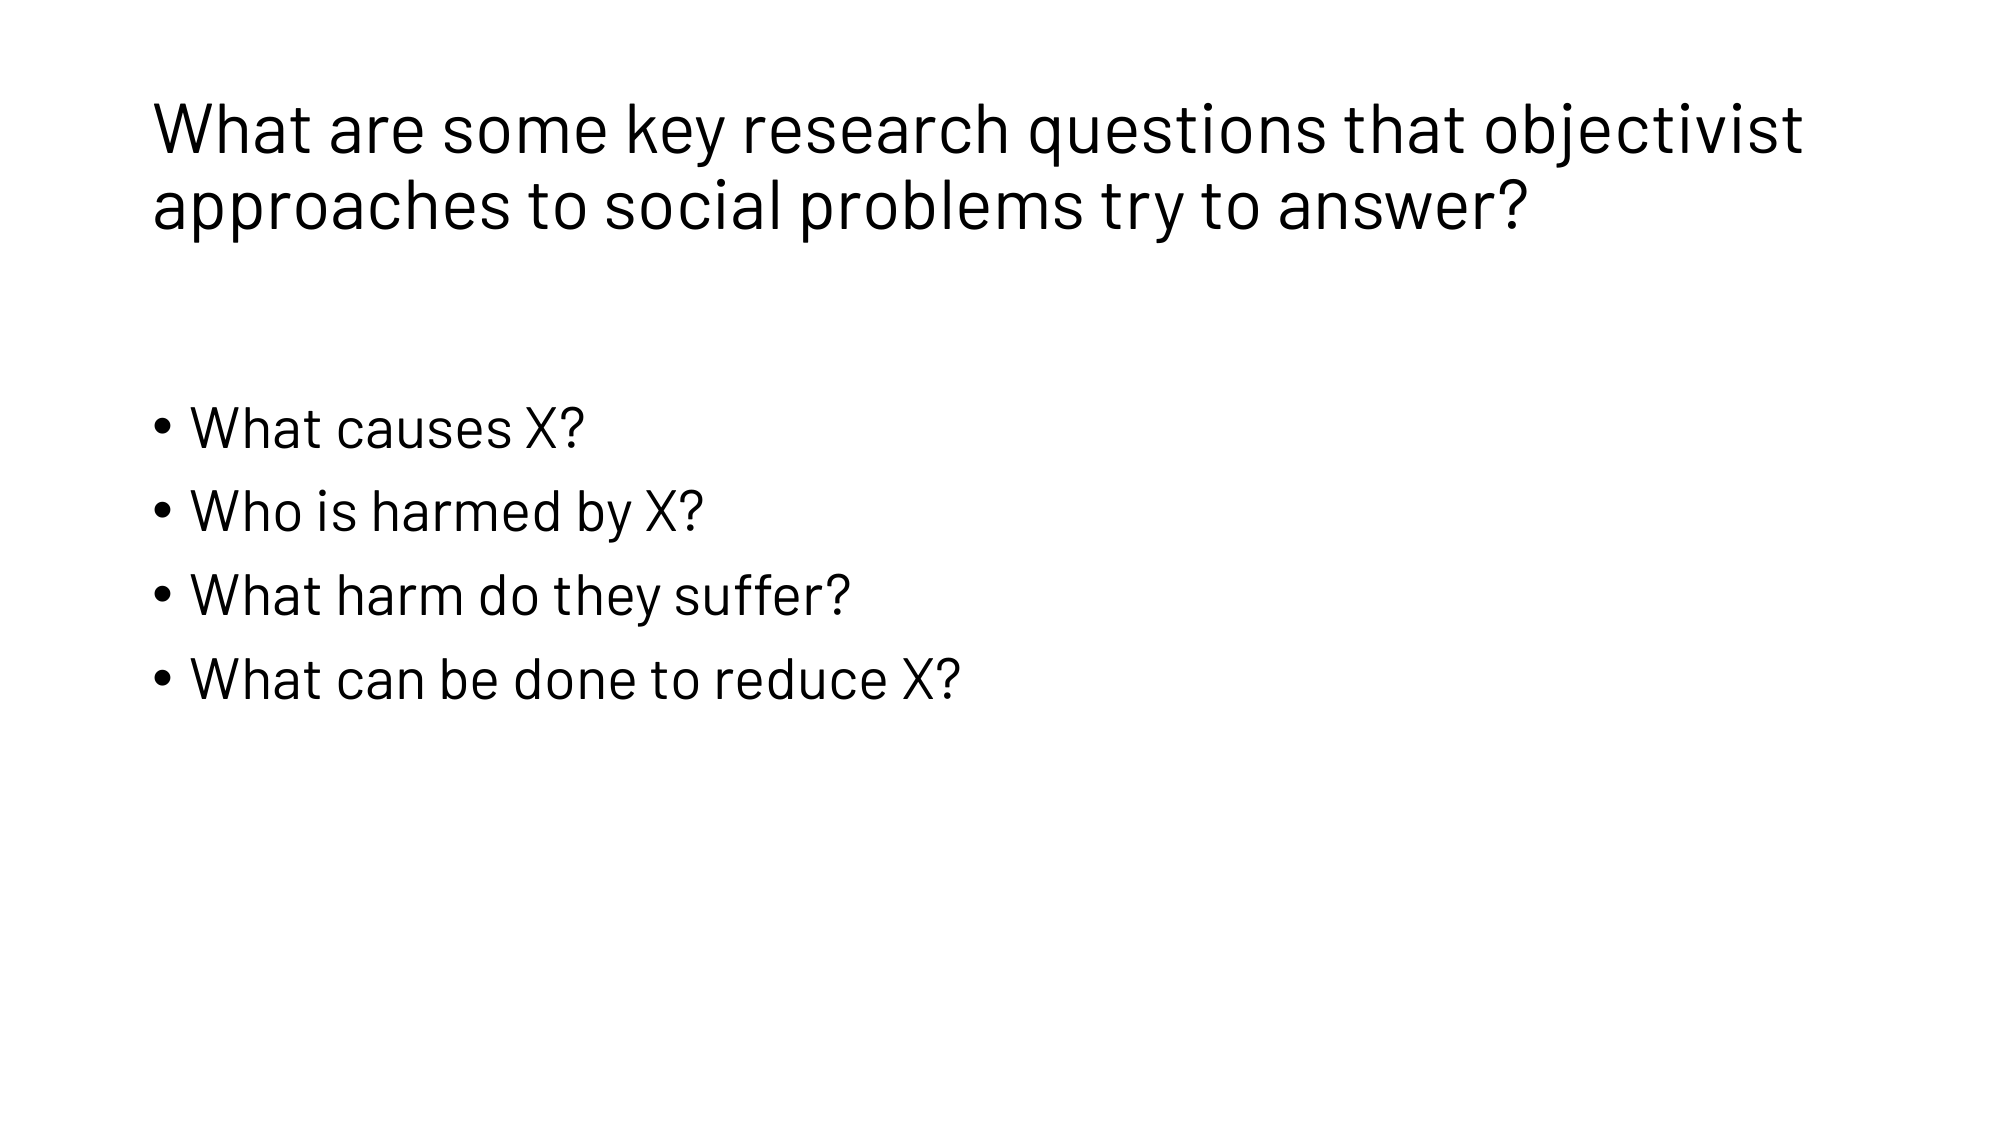

# What are some key research questions that objectivist approaches to social problems try to answer?

What causes X?
Who is harmed by X?
What harm do they suffer?
What can be done to reduce X?